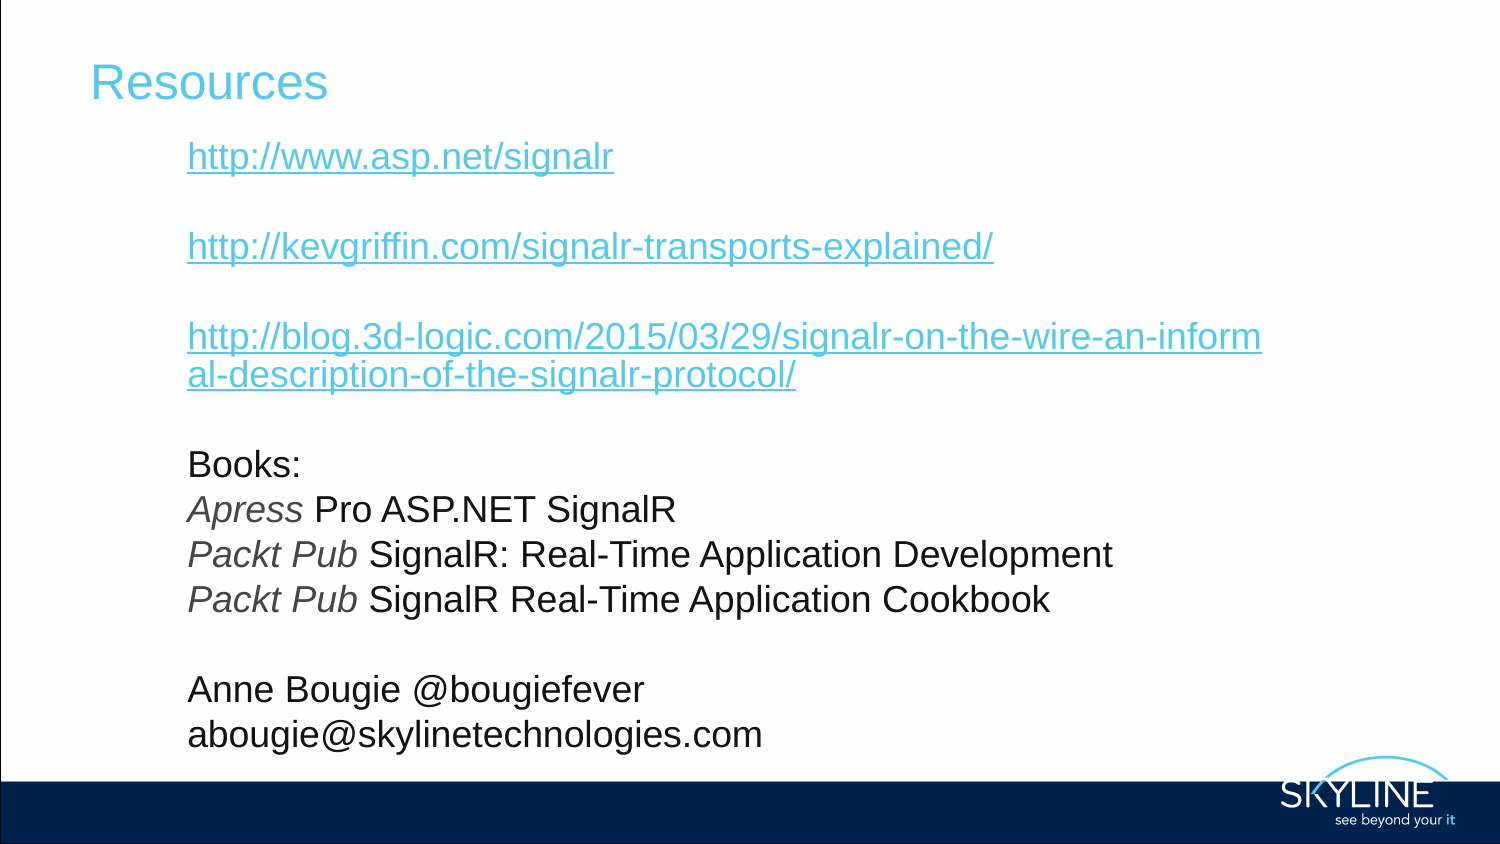

# Resources
http://www.asp.net/signalr

http://kevgriffin.com/signalr-transports-explained/

http://blog.3d-logic.com/2015/03/29/signalr-on-the-wire-an-informal-description-of-the-signalr-protocol/

Books:
Apress Pro ASP.NET SignalR
Packt Pub SignalR: Real-Time Application Development
Packt Pub SignalR Real-Time Application Cookbook

Anne Bougie @bougiefever
abougie@skylinetechnologies.com